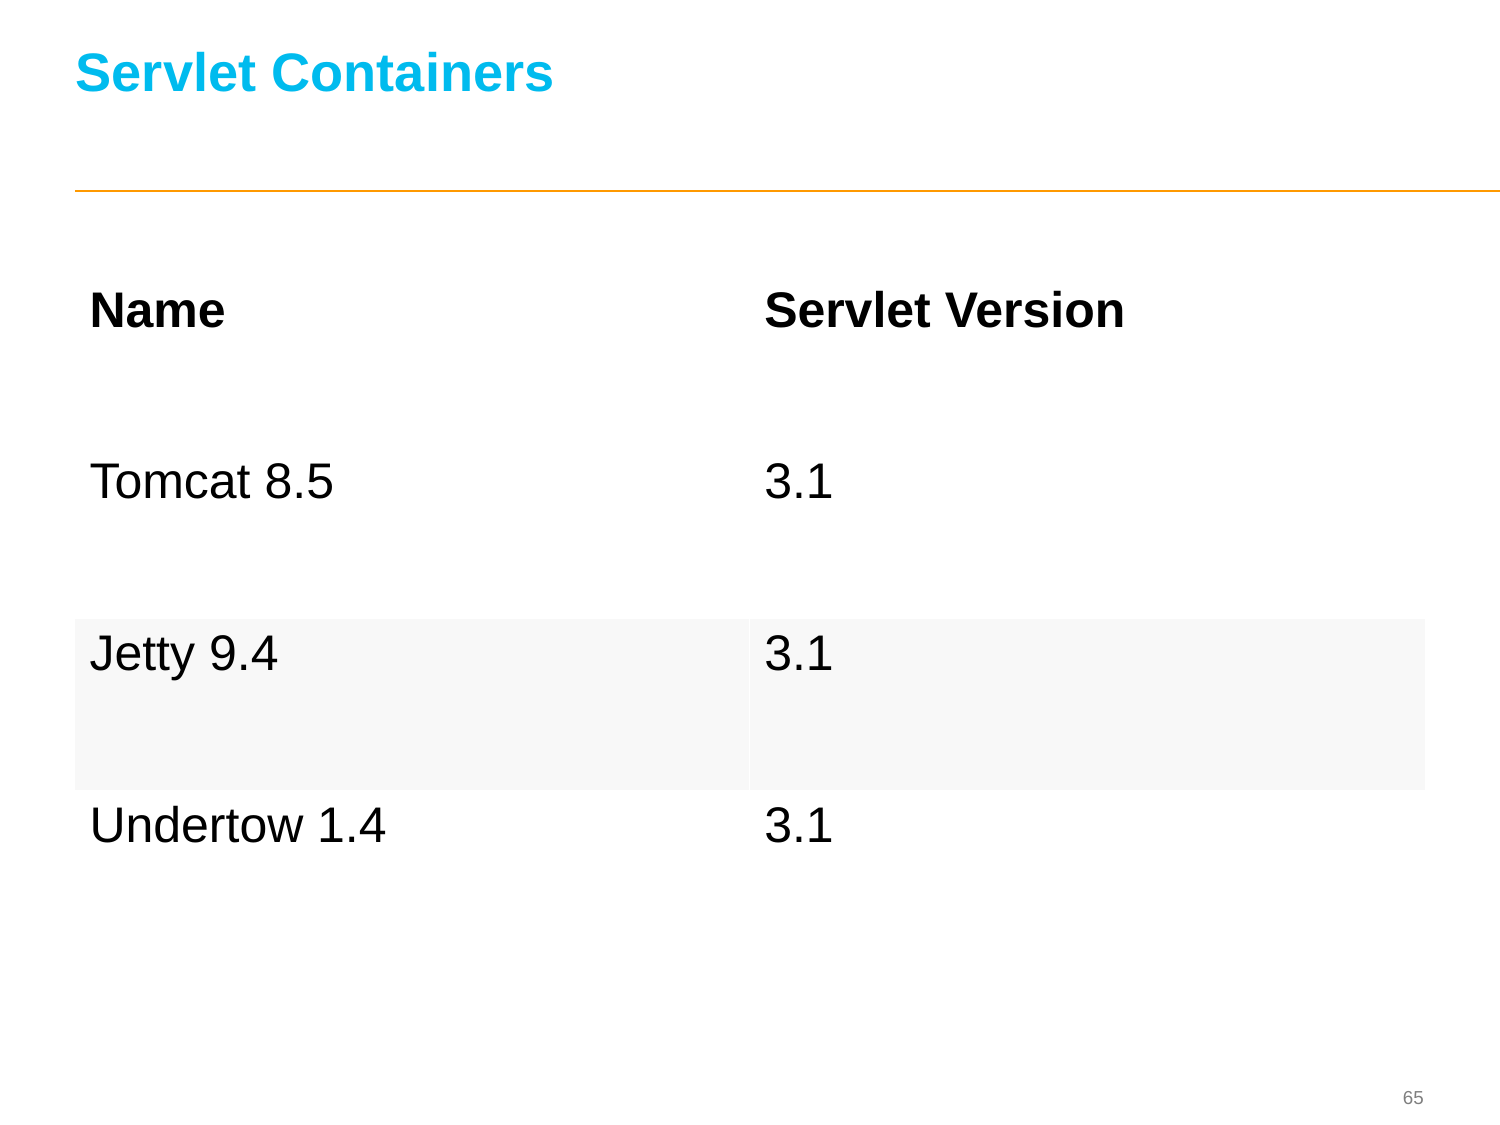

# Servlet Containers
| Name | Servlet Version |
| --- | --- |
| Tomcat 8.5 | 3.1 |
| Jetty 9.4 | 3.1 |
| Undertow 1.4 | 3.1 |